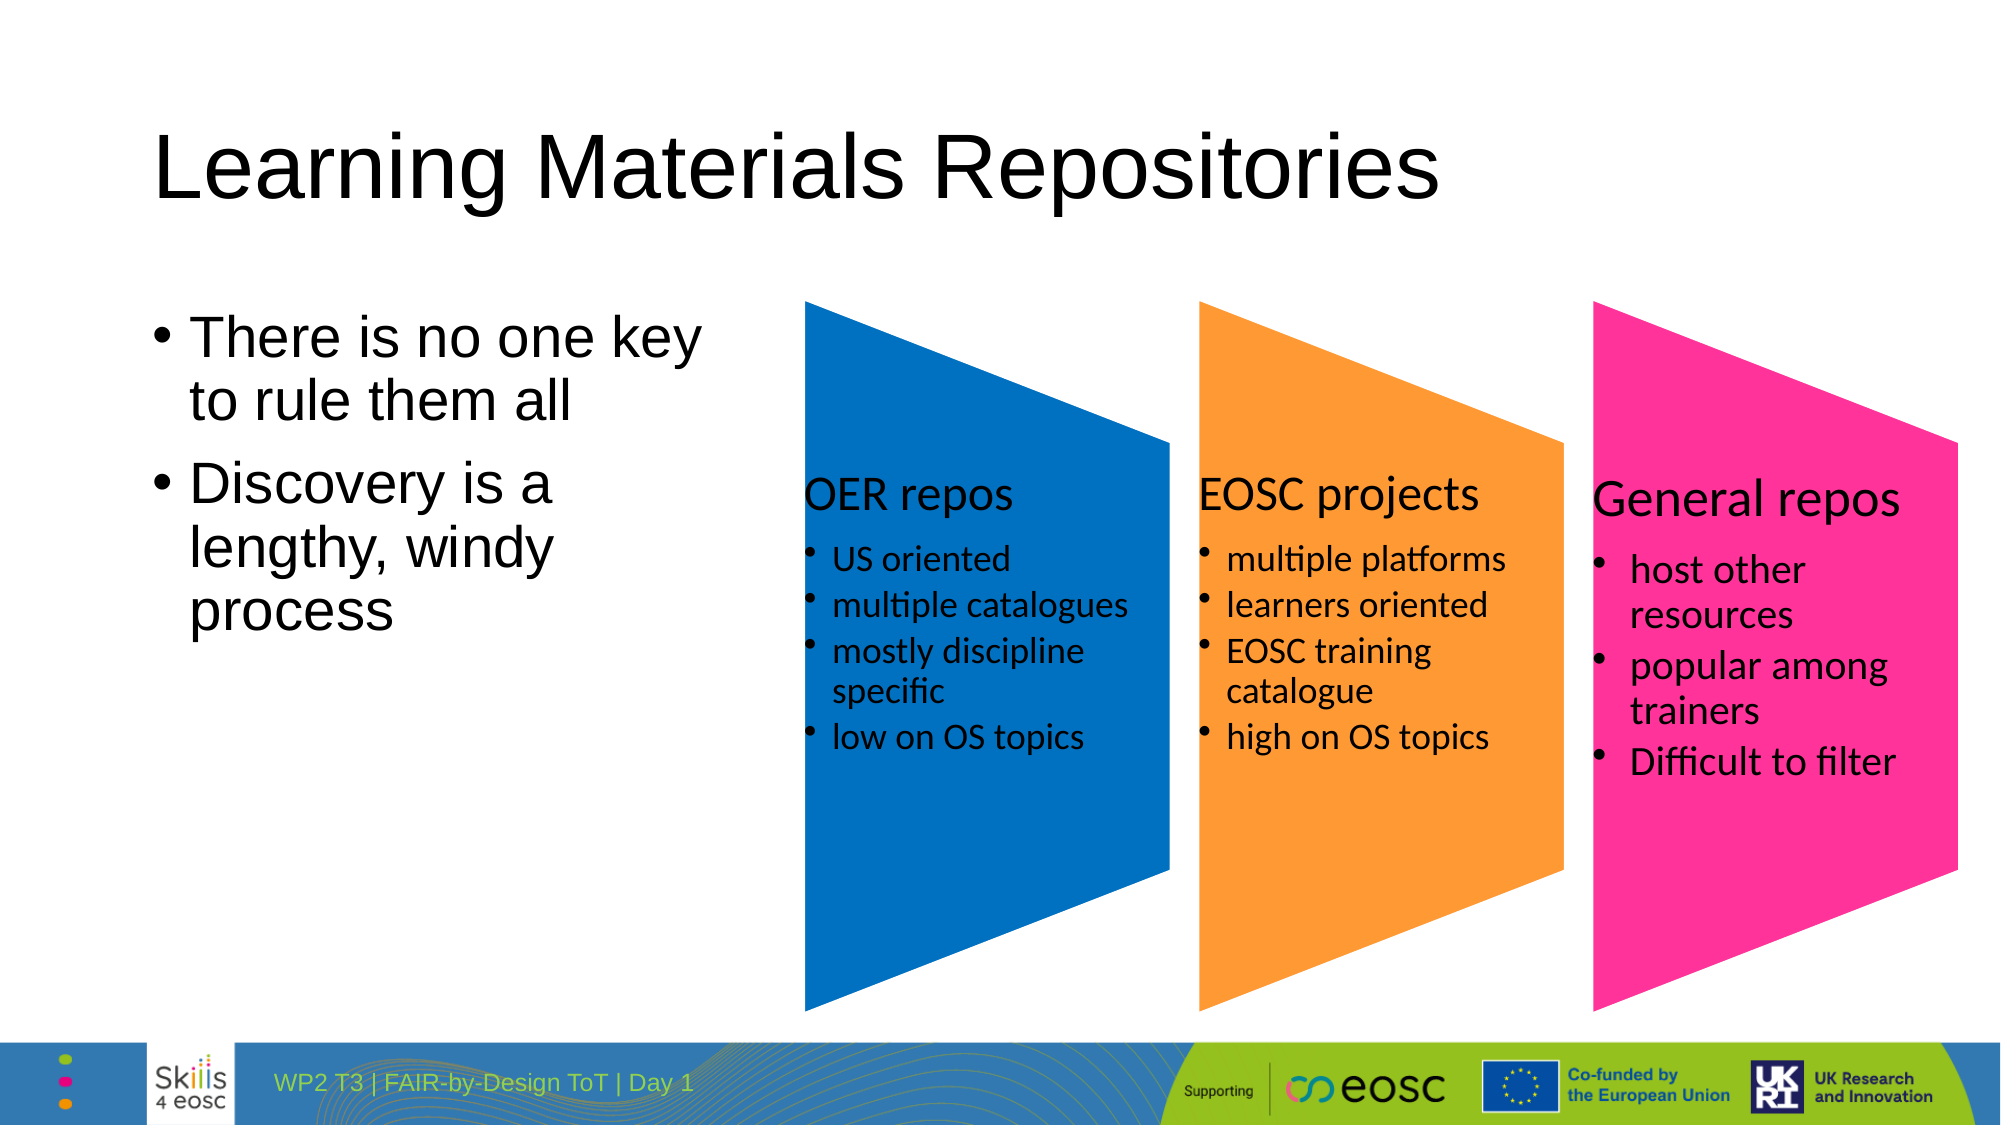

# Learning Materials Repositories
There is no one key to rule them all
Discovery is a lengthy, windy process
OER repos
US oriented
multiple catalogues
mostly discipline specific
low on OS topics
EOSC projects
multiple platforms
learners oriented
EOSC training catalogue
high on OS topics
General repos
host other resources
popular among trainers
Difficult to filter
WP2 T3 | FAIR-by-Design ToT | Day 1